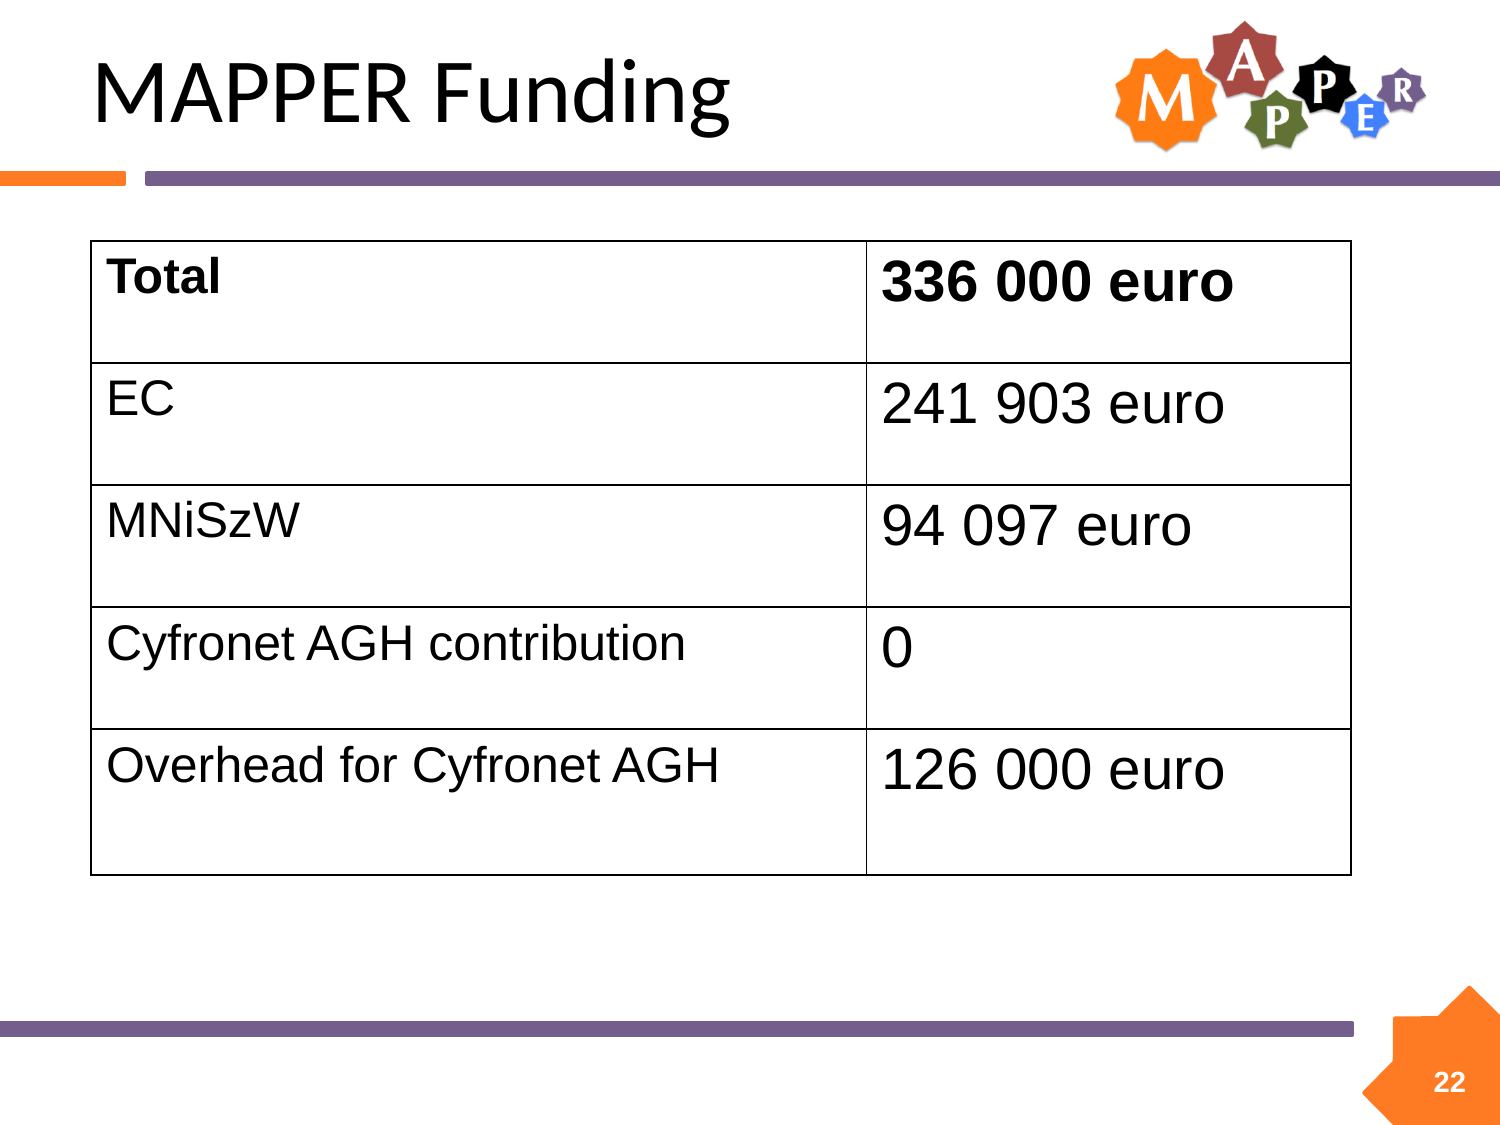

# MAPPER Funding
| Total | 336 000 euro |
| --- | --- |
| EC | 241 903 euro |
| MNiSzW | 94 097 euro |
| Cyfronet AGH contribution | 0 |
| Overhead for Cyfronet AGH | 126 000 euro |